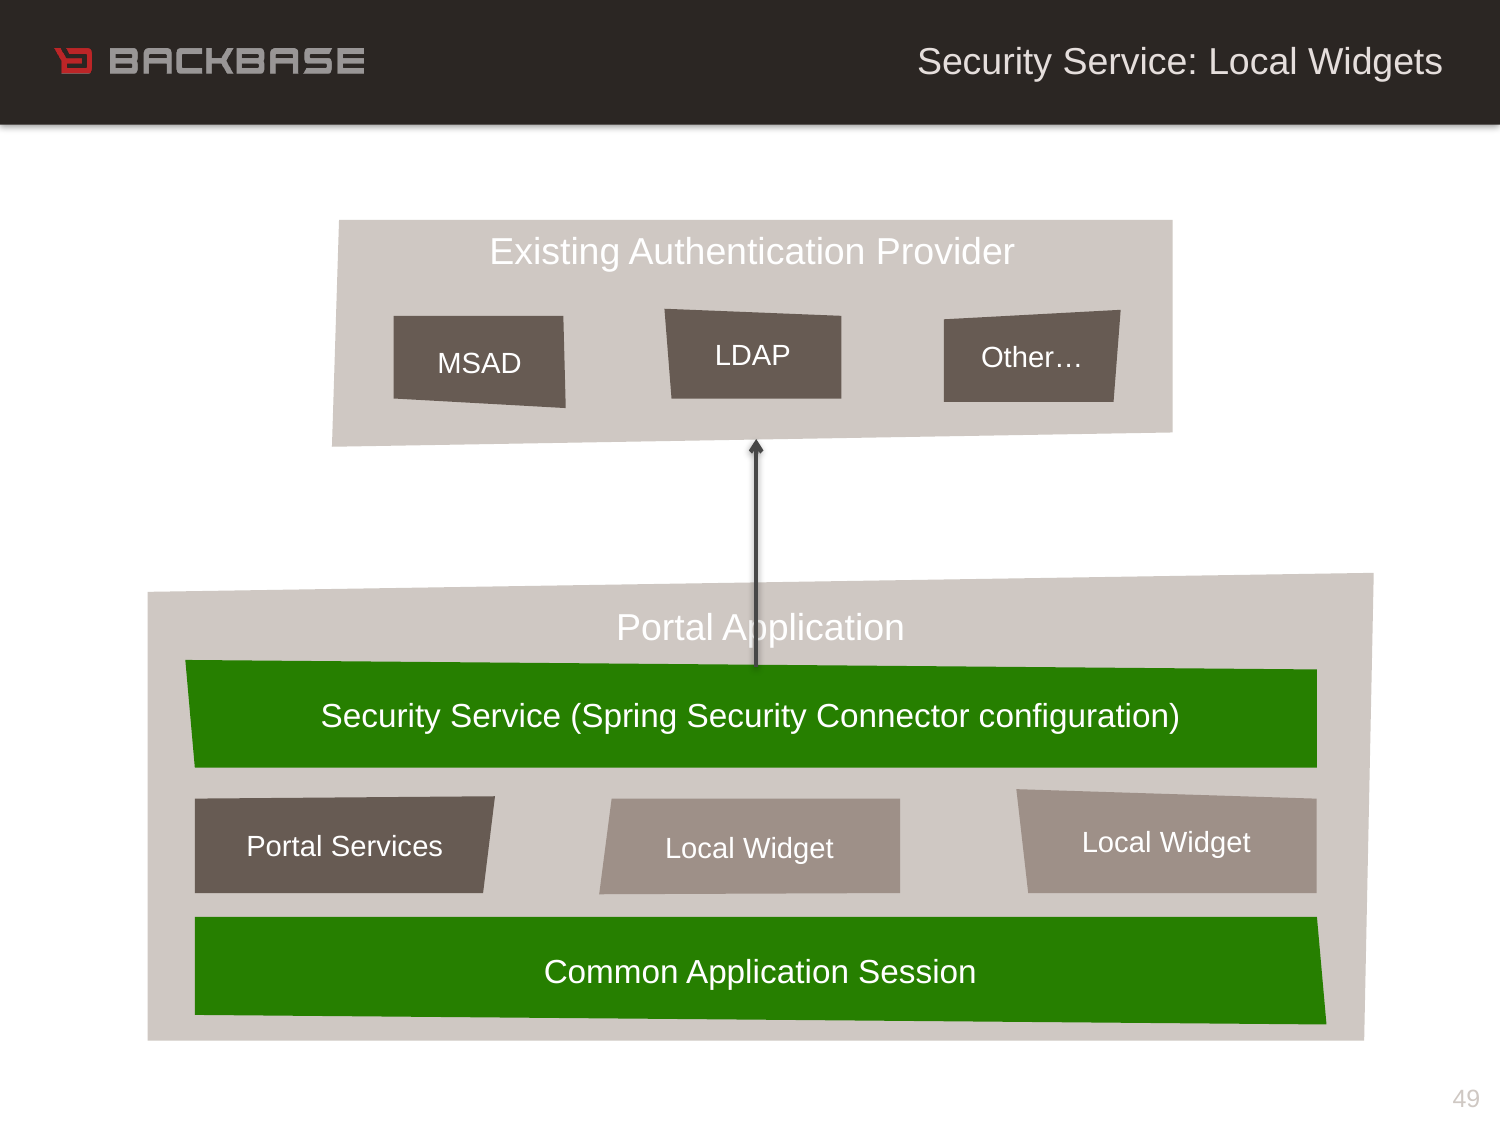

Security Service: Local Widgets
Existing Authentication Provider
LDAP
Other…
MSAD
Portal Application
Security Service (Spring Security Connector configuration)
Local Widget
Portal Services
Local Widget
Common Application Session
49